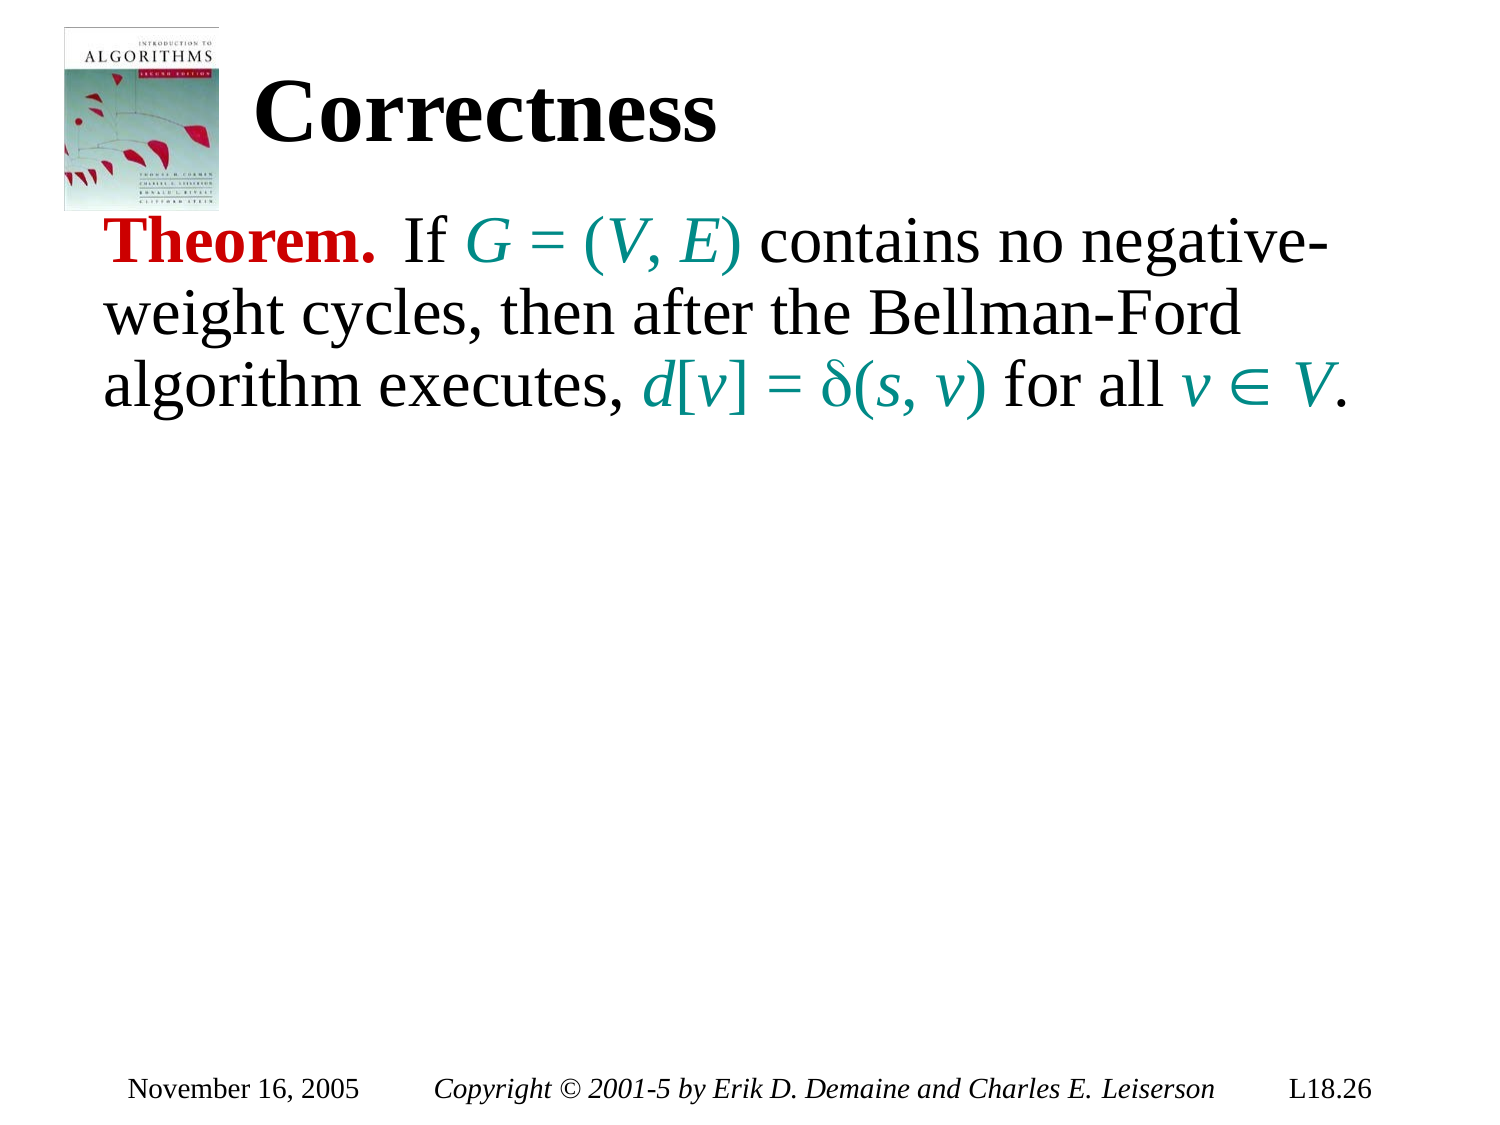

Correctness
Theorem.	If G = (V, E) contains no negative-  weight cycles, then after the Bellman-Ford  algorithm executes, d[v] = δ(s, v) for all v ∈ V.
November 16, 2005
Copyright © 2001-5 by Erik D. Demaine and Charles E. Leiserson
L18.26